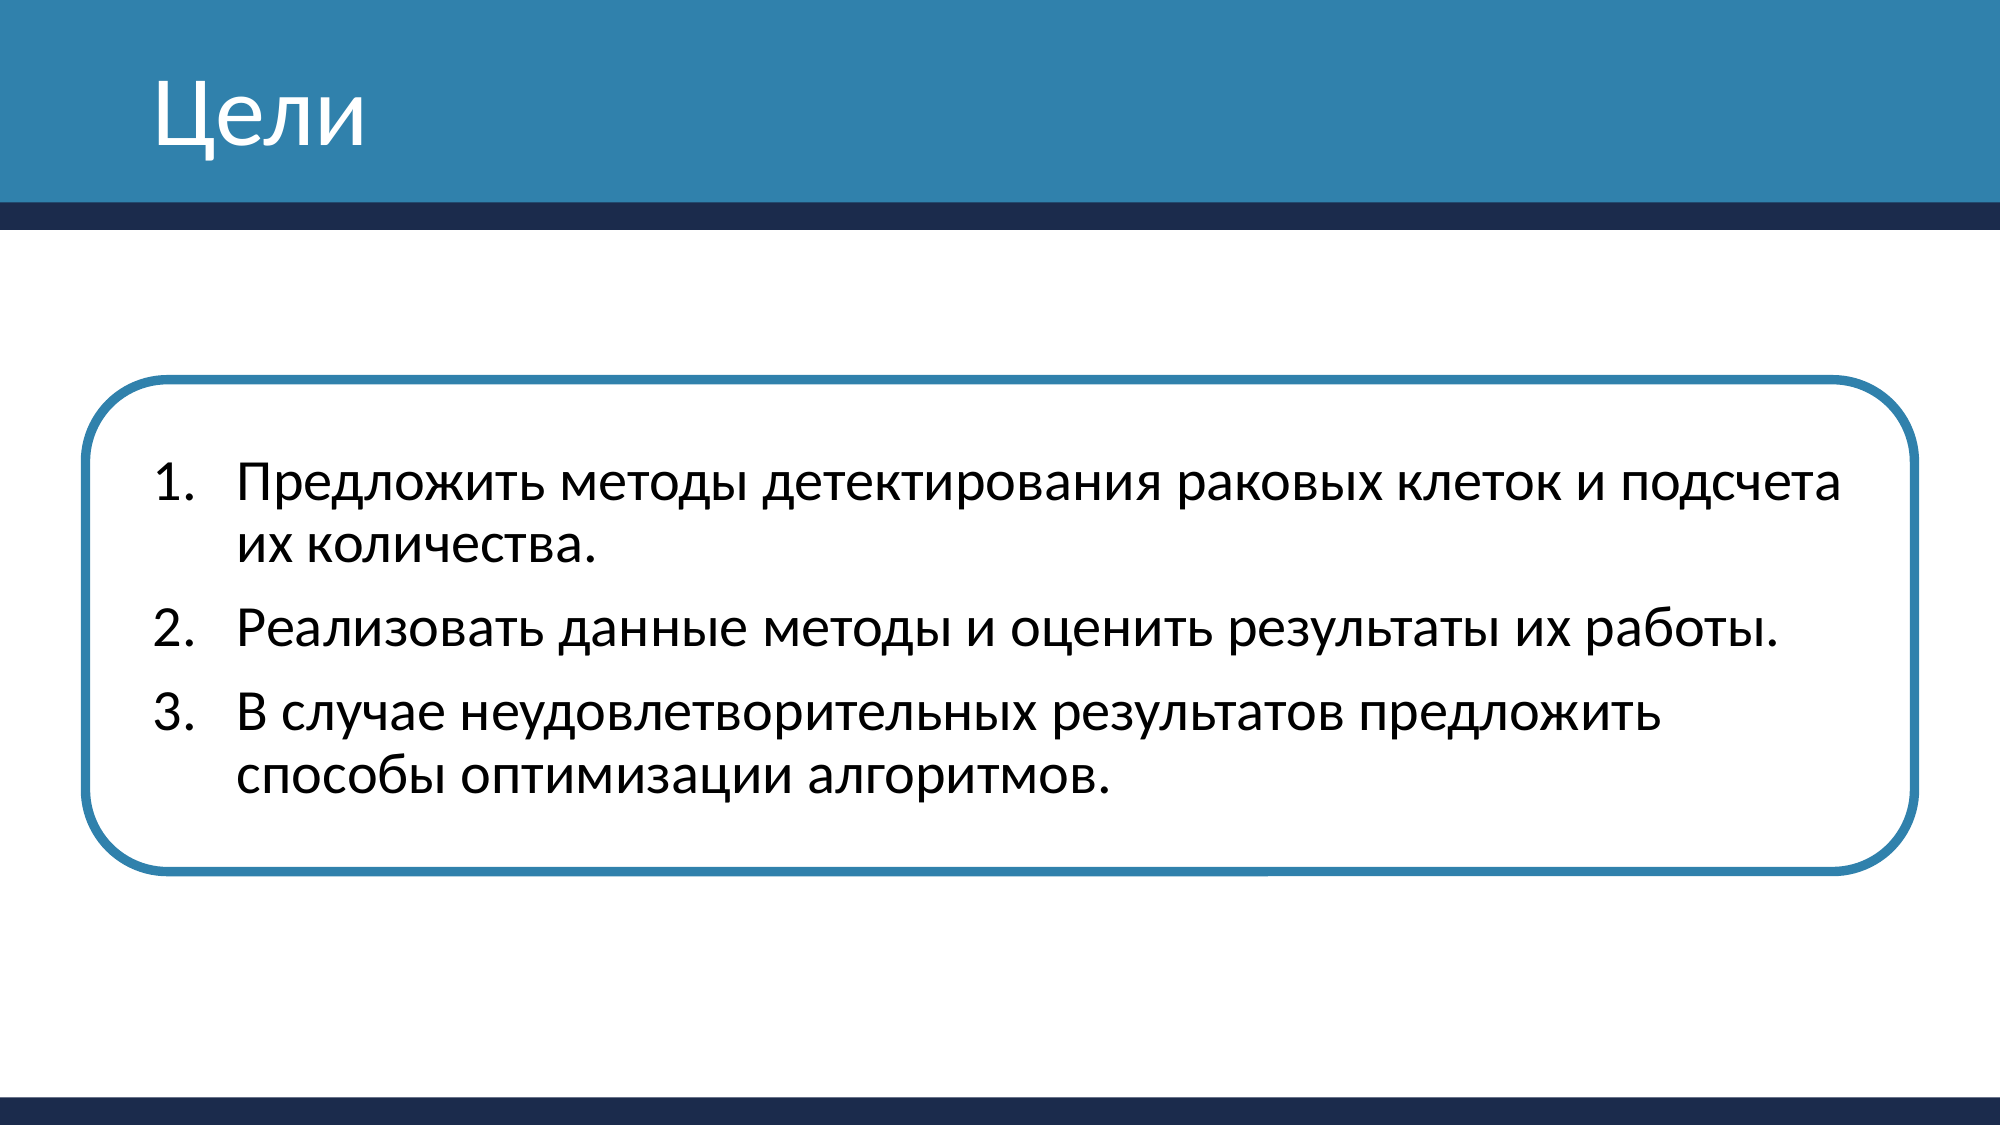

# Цели

Предложить методы детектирования раковых клеток и подсчета их количества.
Реализовать данные методы и оценить результаты их работы.
В случае неудовлетворительных результатов предложить способы оптимизации алгоритмов.